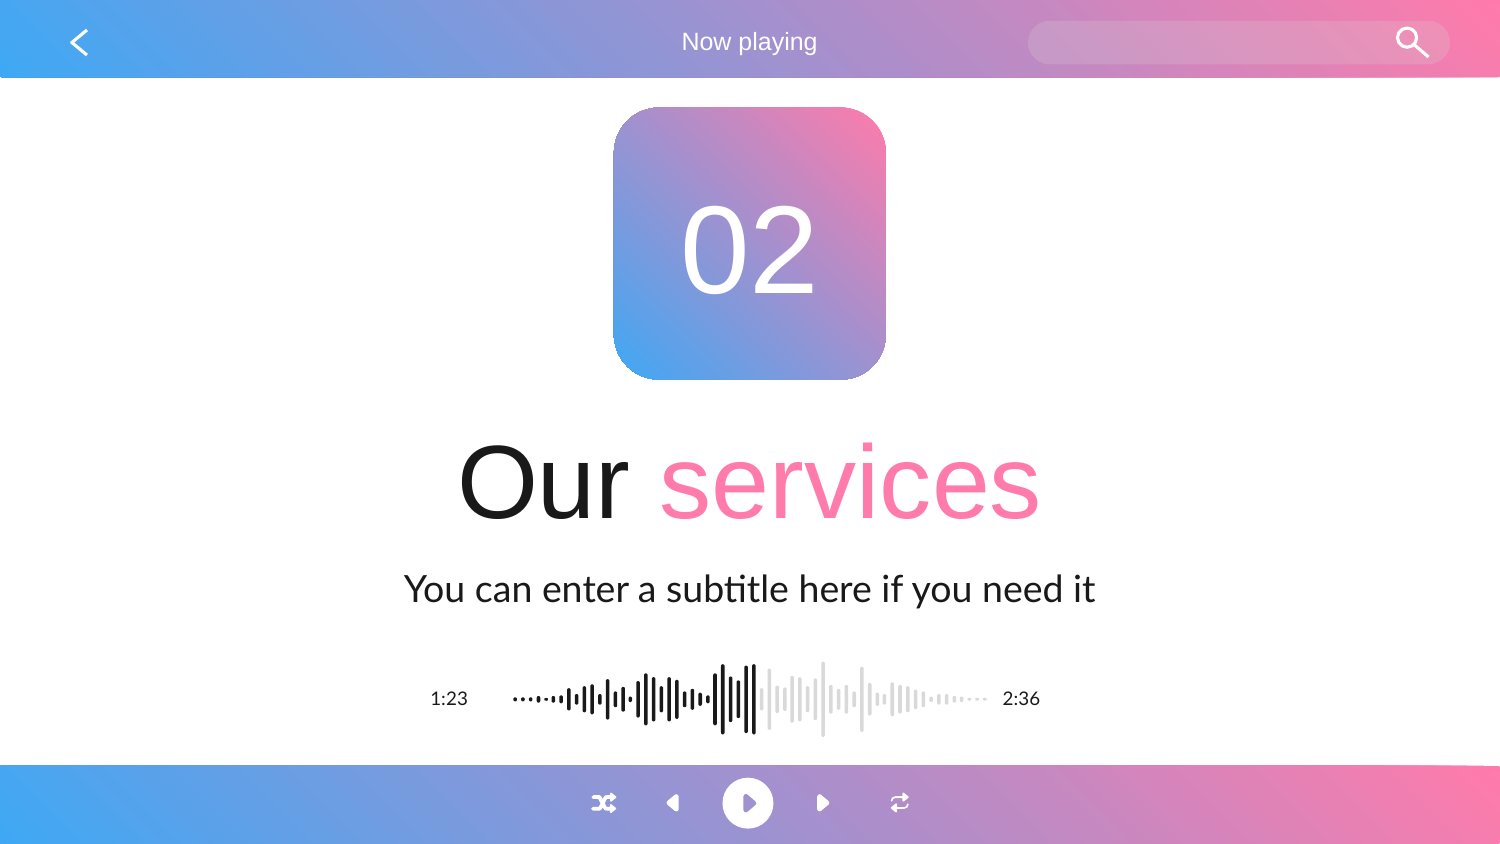

Now playing

02
# Our services
You can enter a subtitle here if you need it

1:23
2:36